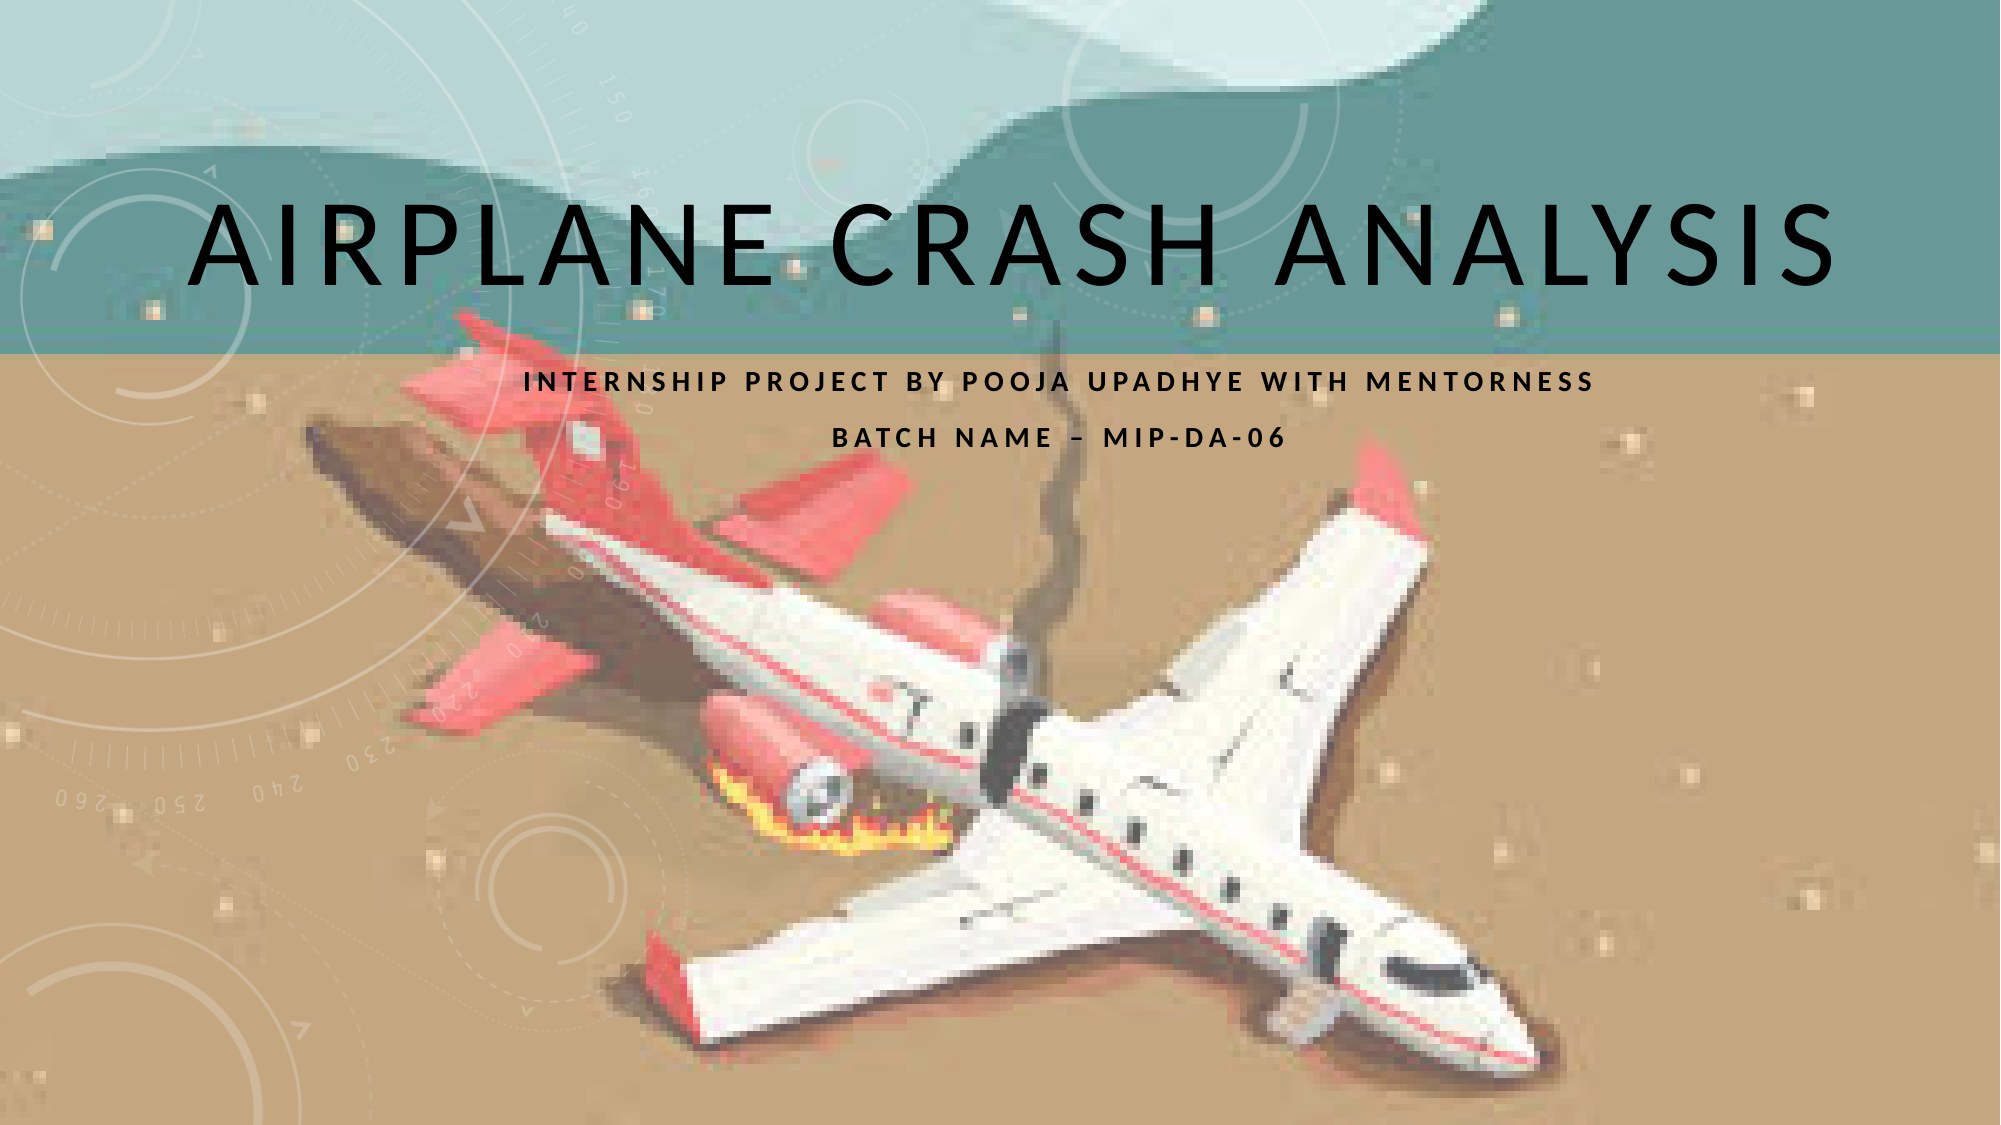

# AIRPLANE CRASH ANALYSIS
Internship project by pooja upadhye with mentorness
BATCH NAME – MIP-DA-06